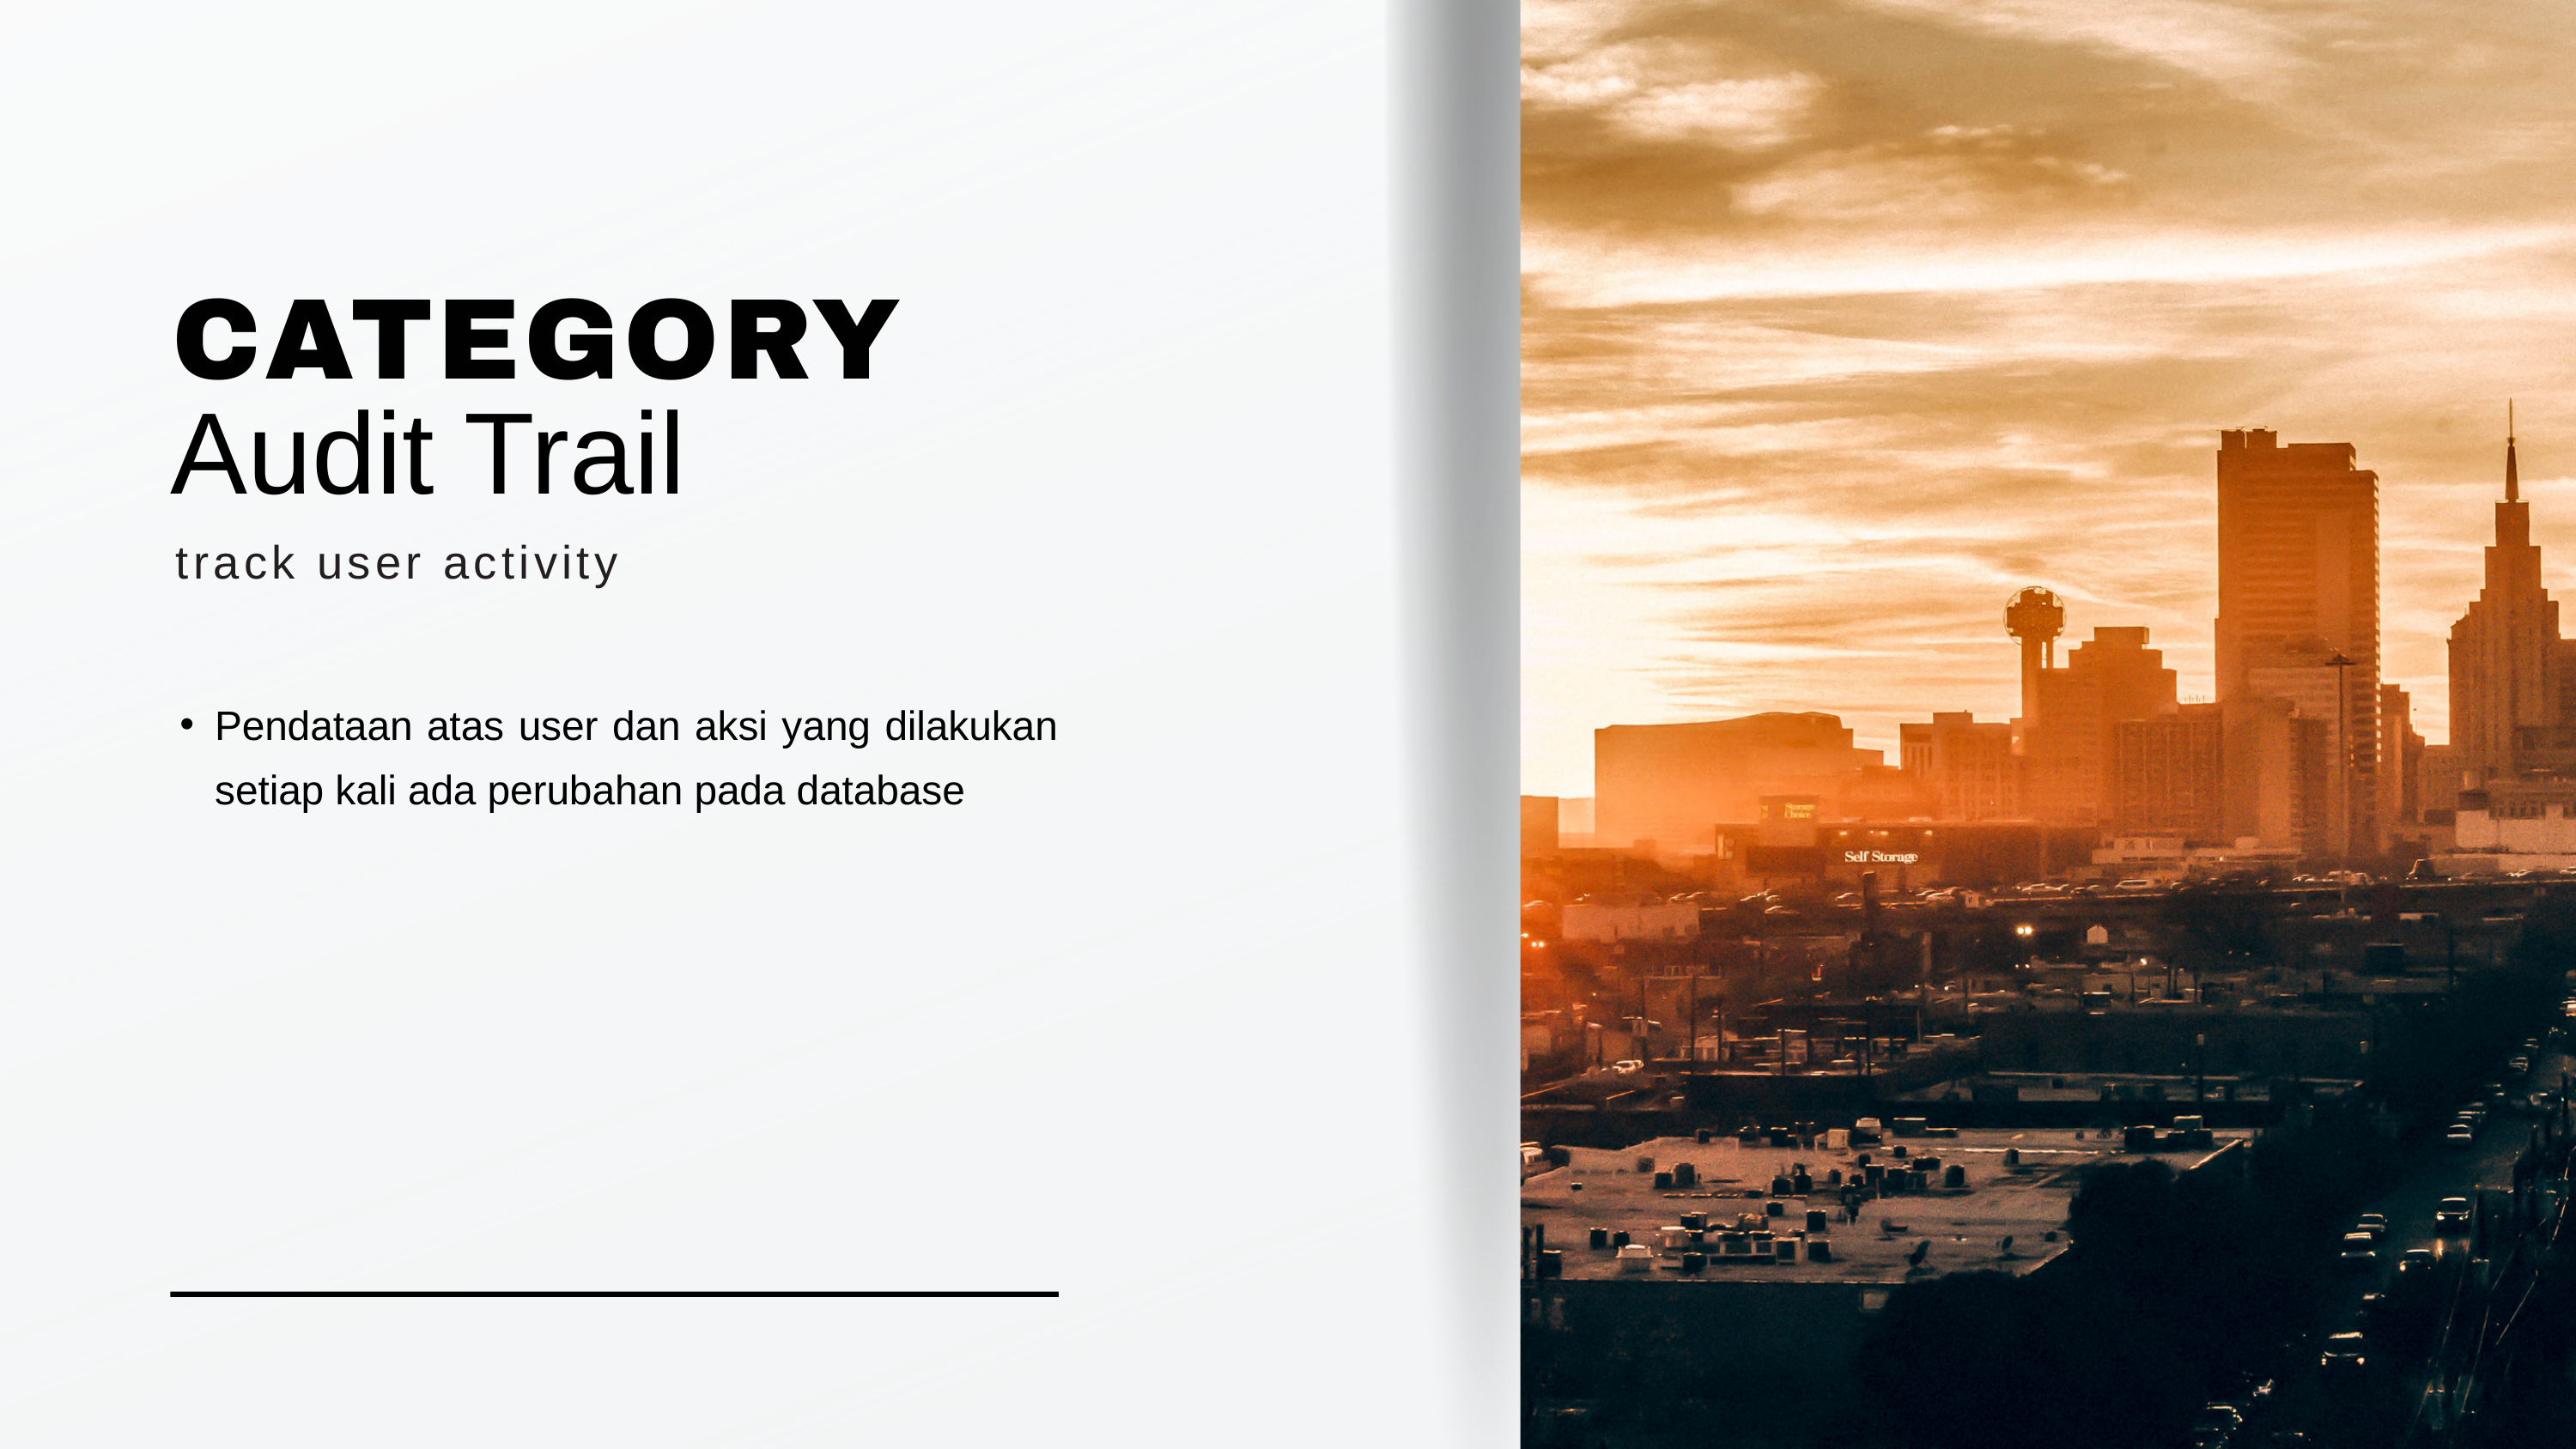

CATEGORY
Audit Trail
track user activity

Pendataan atas user dan aksi yang dilakukan setiap kali ada perubahan pada database